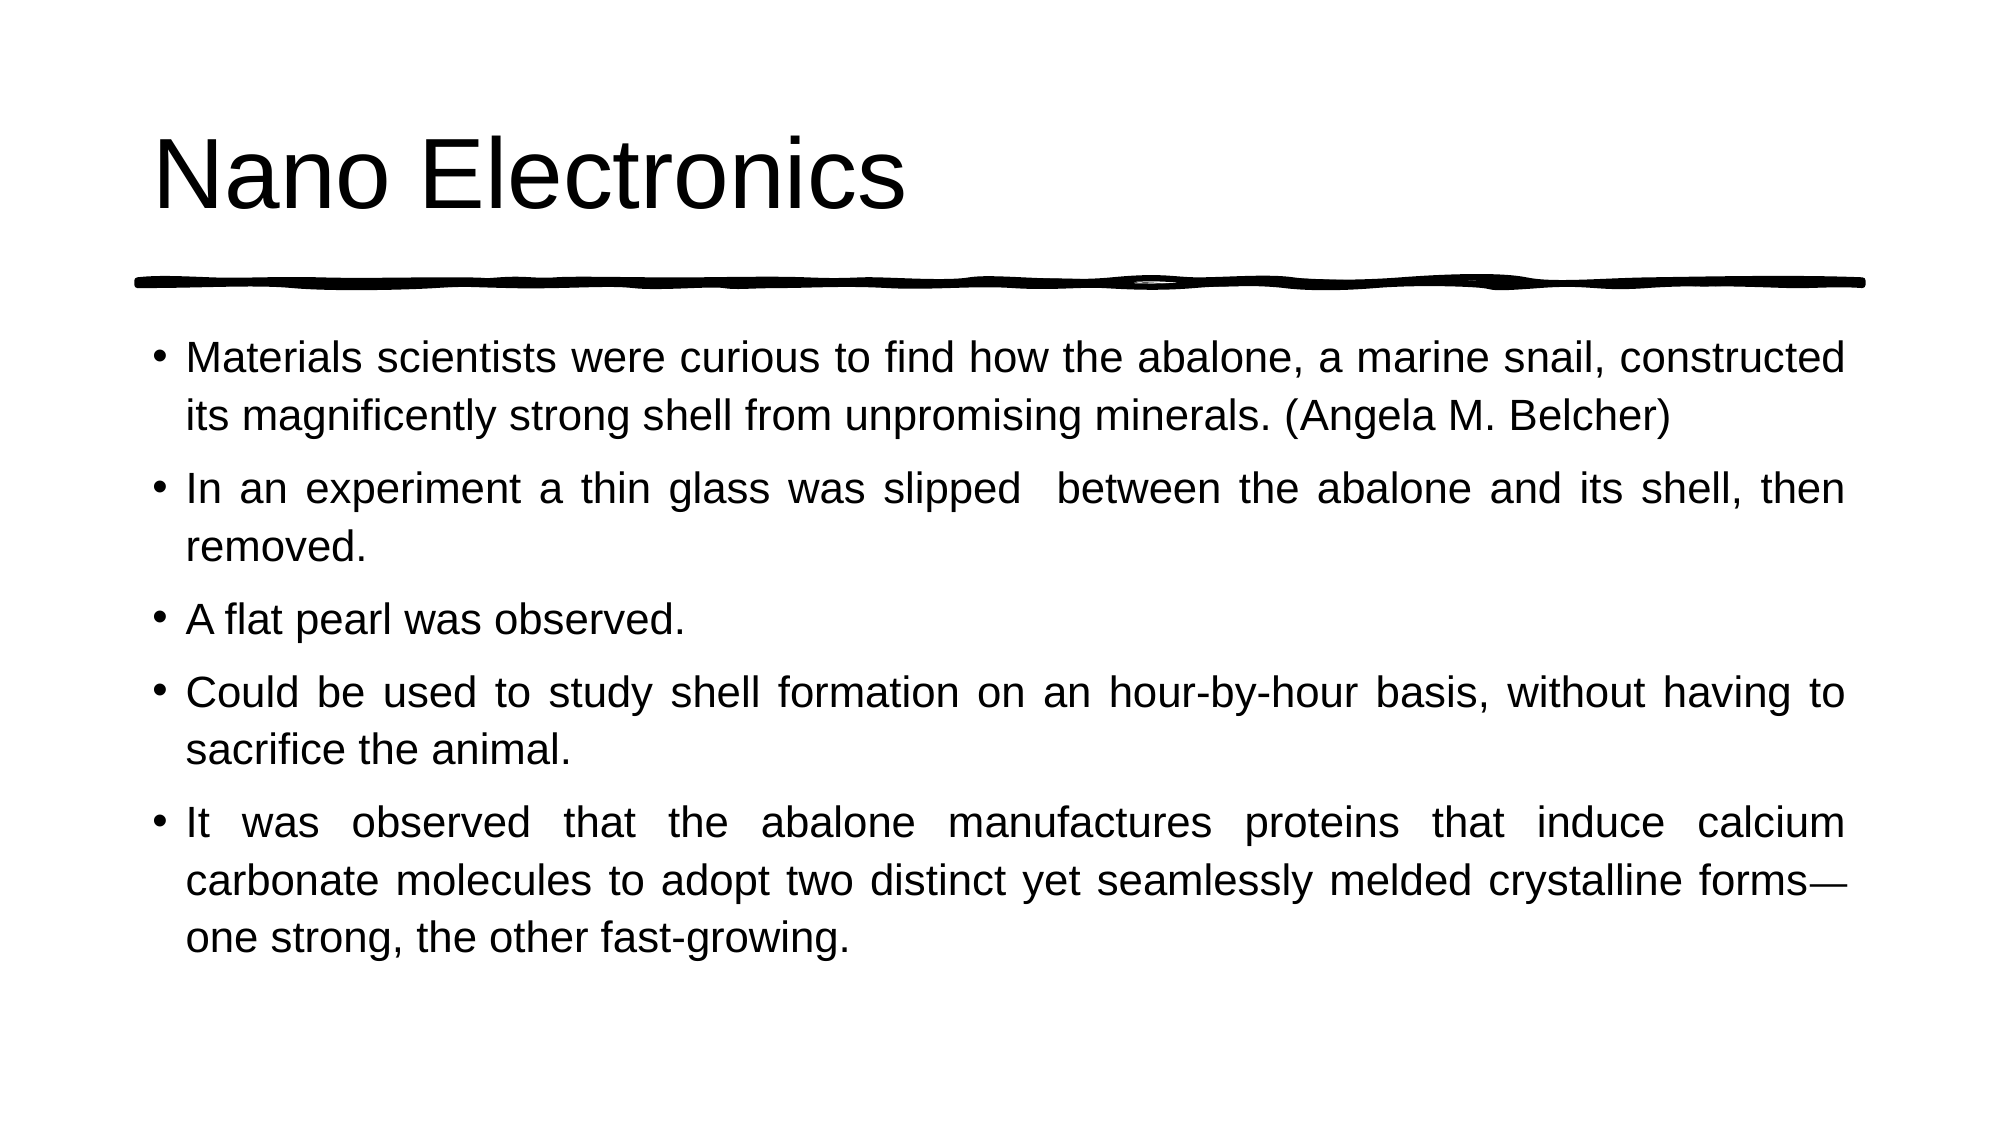

# Nano Electronics
Materials scientists were curious to find how the abalone, a marine snail, constructed its magnificently strong shell from unpromising minerals. (Angela M. Belcher)
In an experiment a thin glass was slipped  between the abalone and its shell, then removed.
A flat pearl was observed.
Could be used to study shell formation on an hour-by-hour basis, without having to sacrifice the animal.
It was observed that the abalone manufactures proteins that induce calcium carbonate molecules to adopt two distinct yet seamlessly melded crystalline forms—one strong, the other fast-growing.